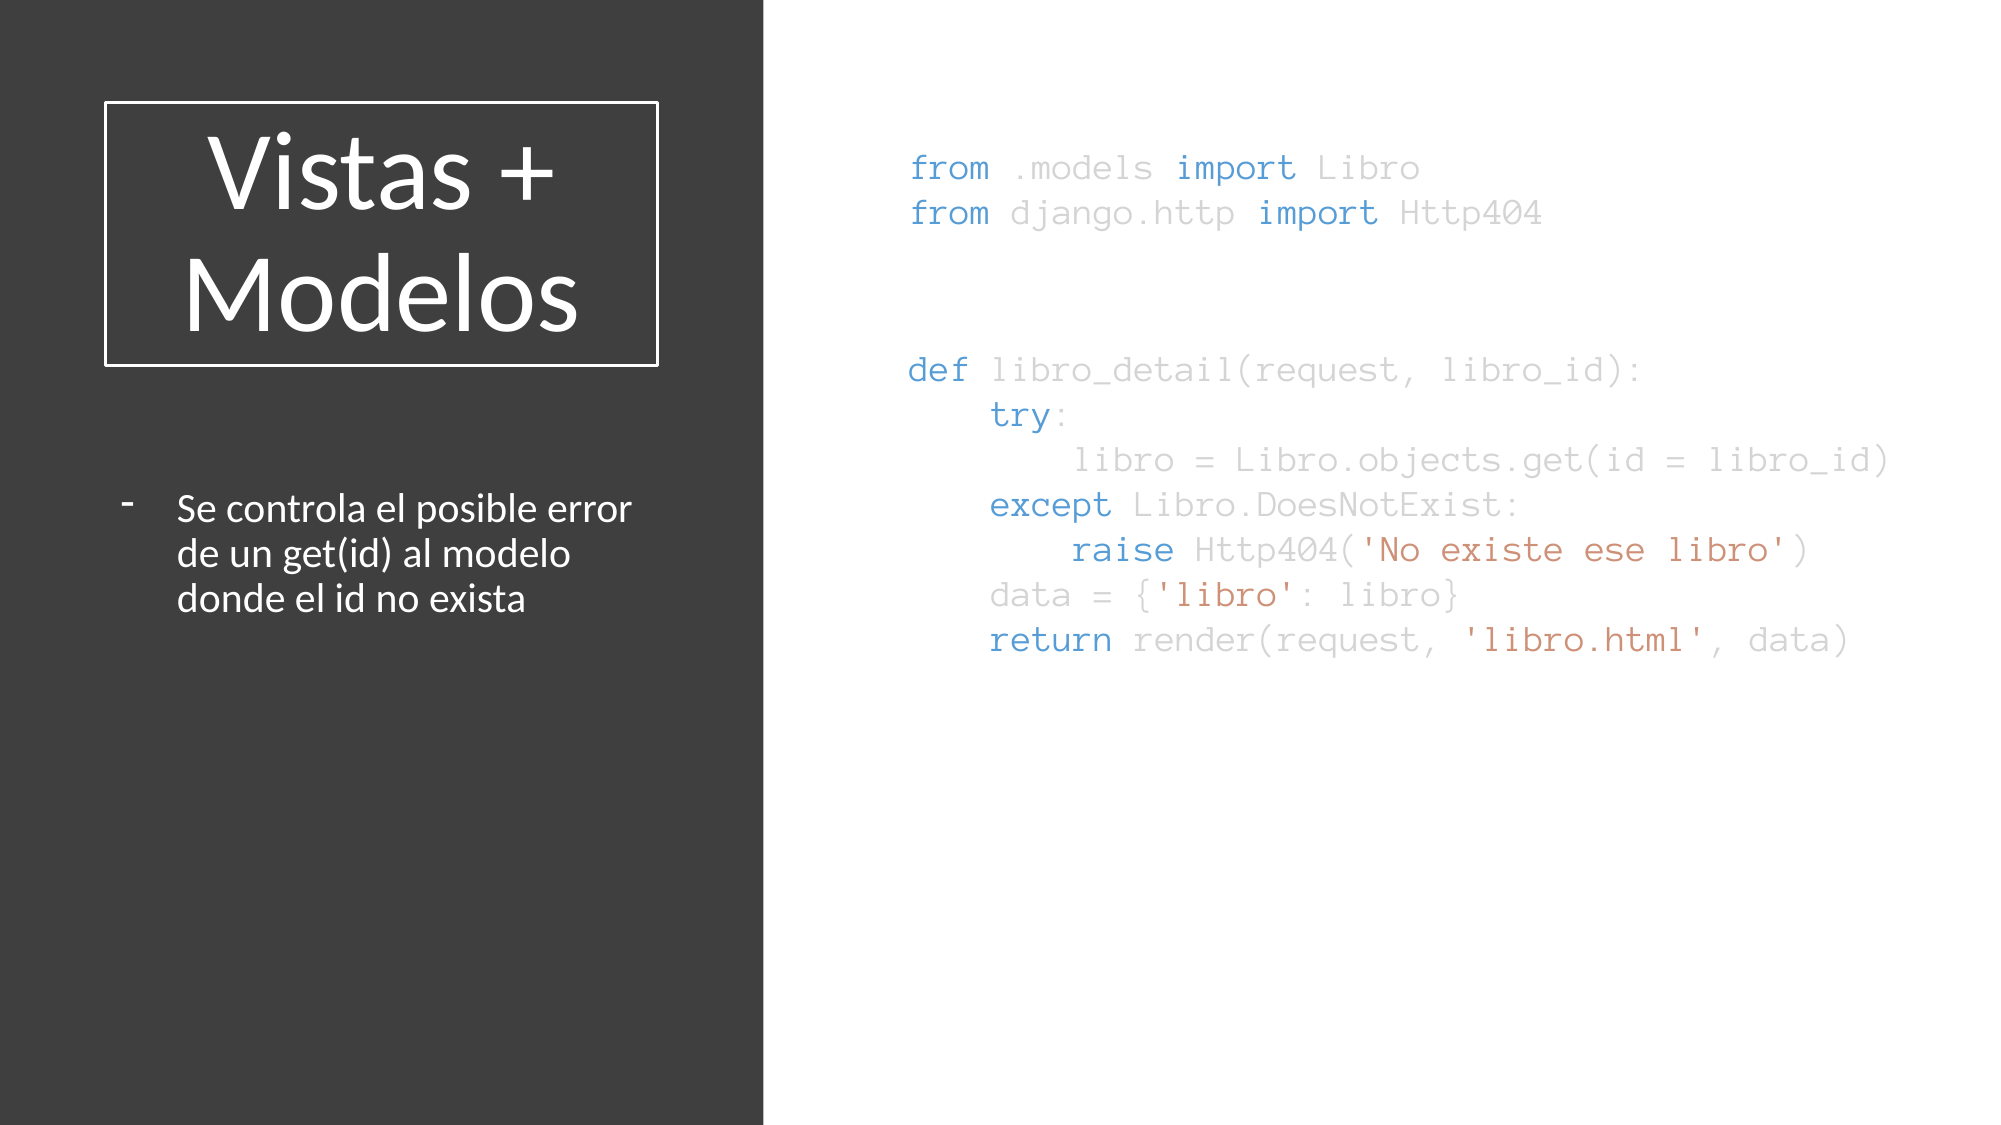

# Vistas + Modelos
from .models import Libro
from django.http import Http404

def libro_detail(request, libro_id):
    try:
        libro = Libro.objects.get(id = libro_id)
    except Libro.DoesNotExist:
        raise Http404('No existe ese libro')
    data = {'libro': libro}
    return render(request, 'libro.html', data)
Se controla el posible error de un get(id) al modelo donde el id no exista